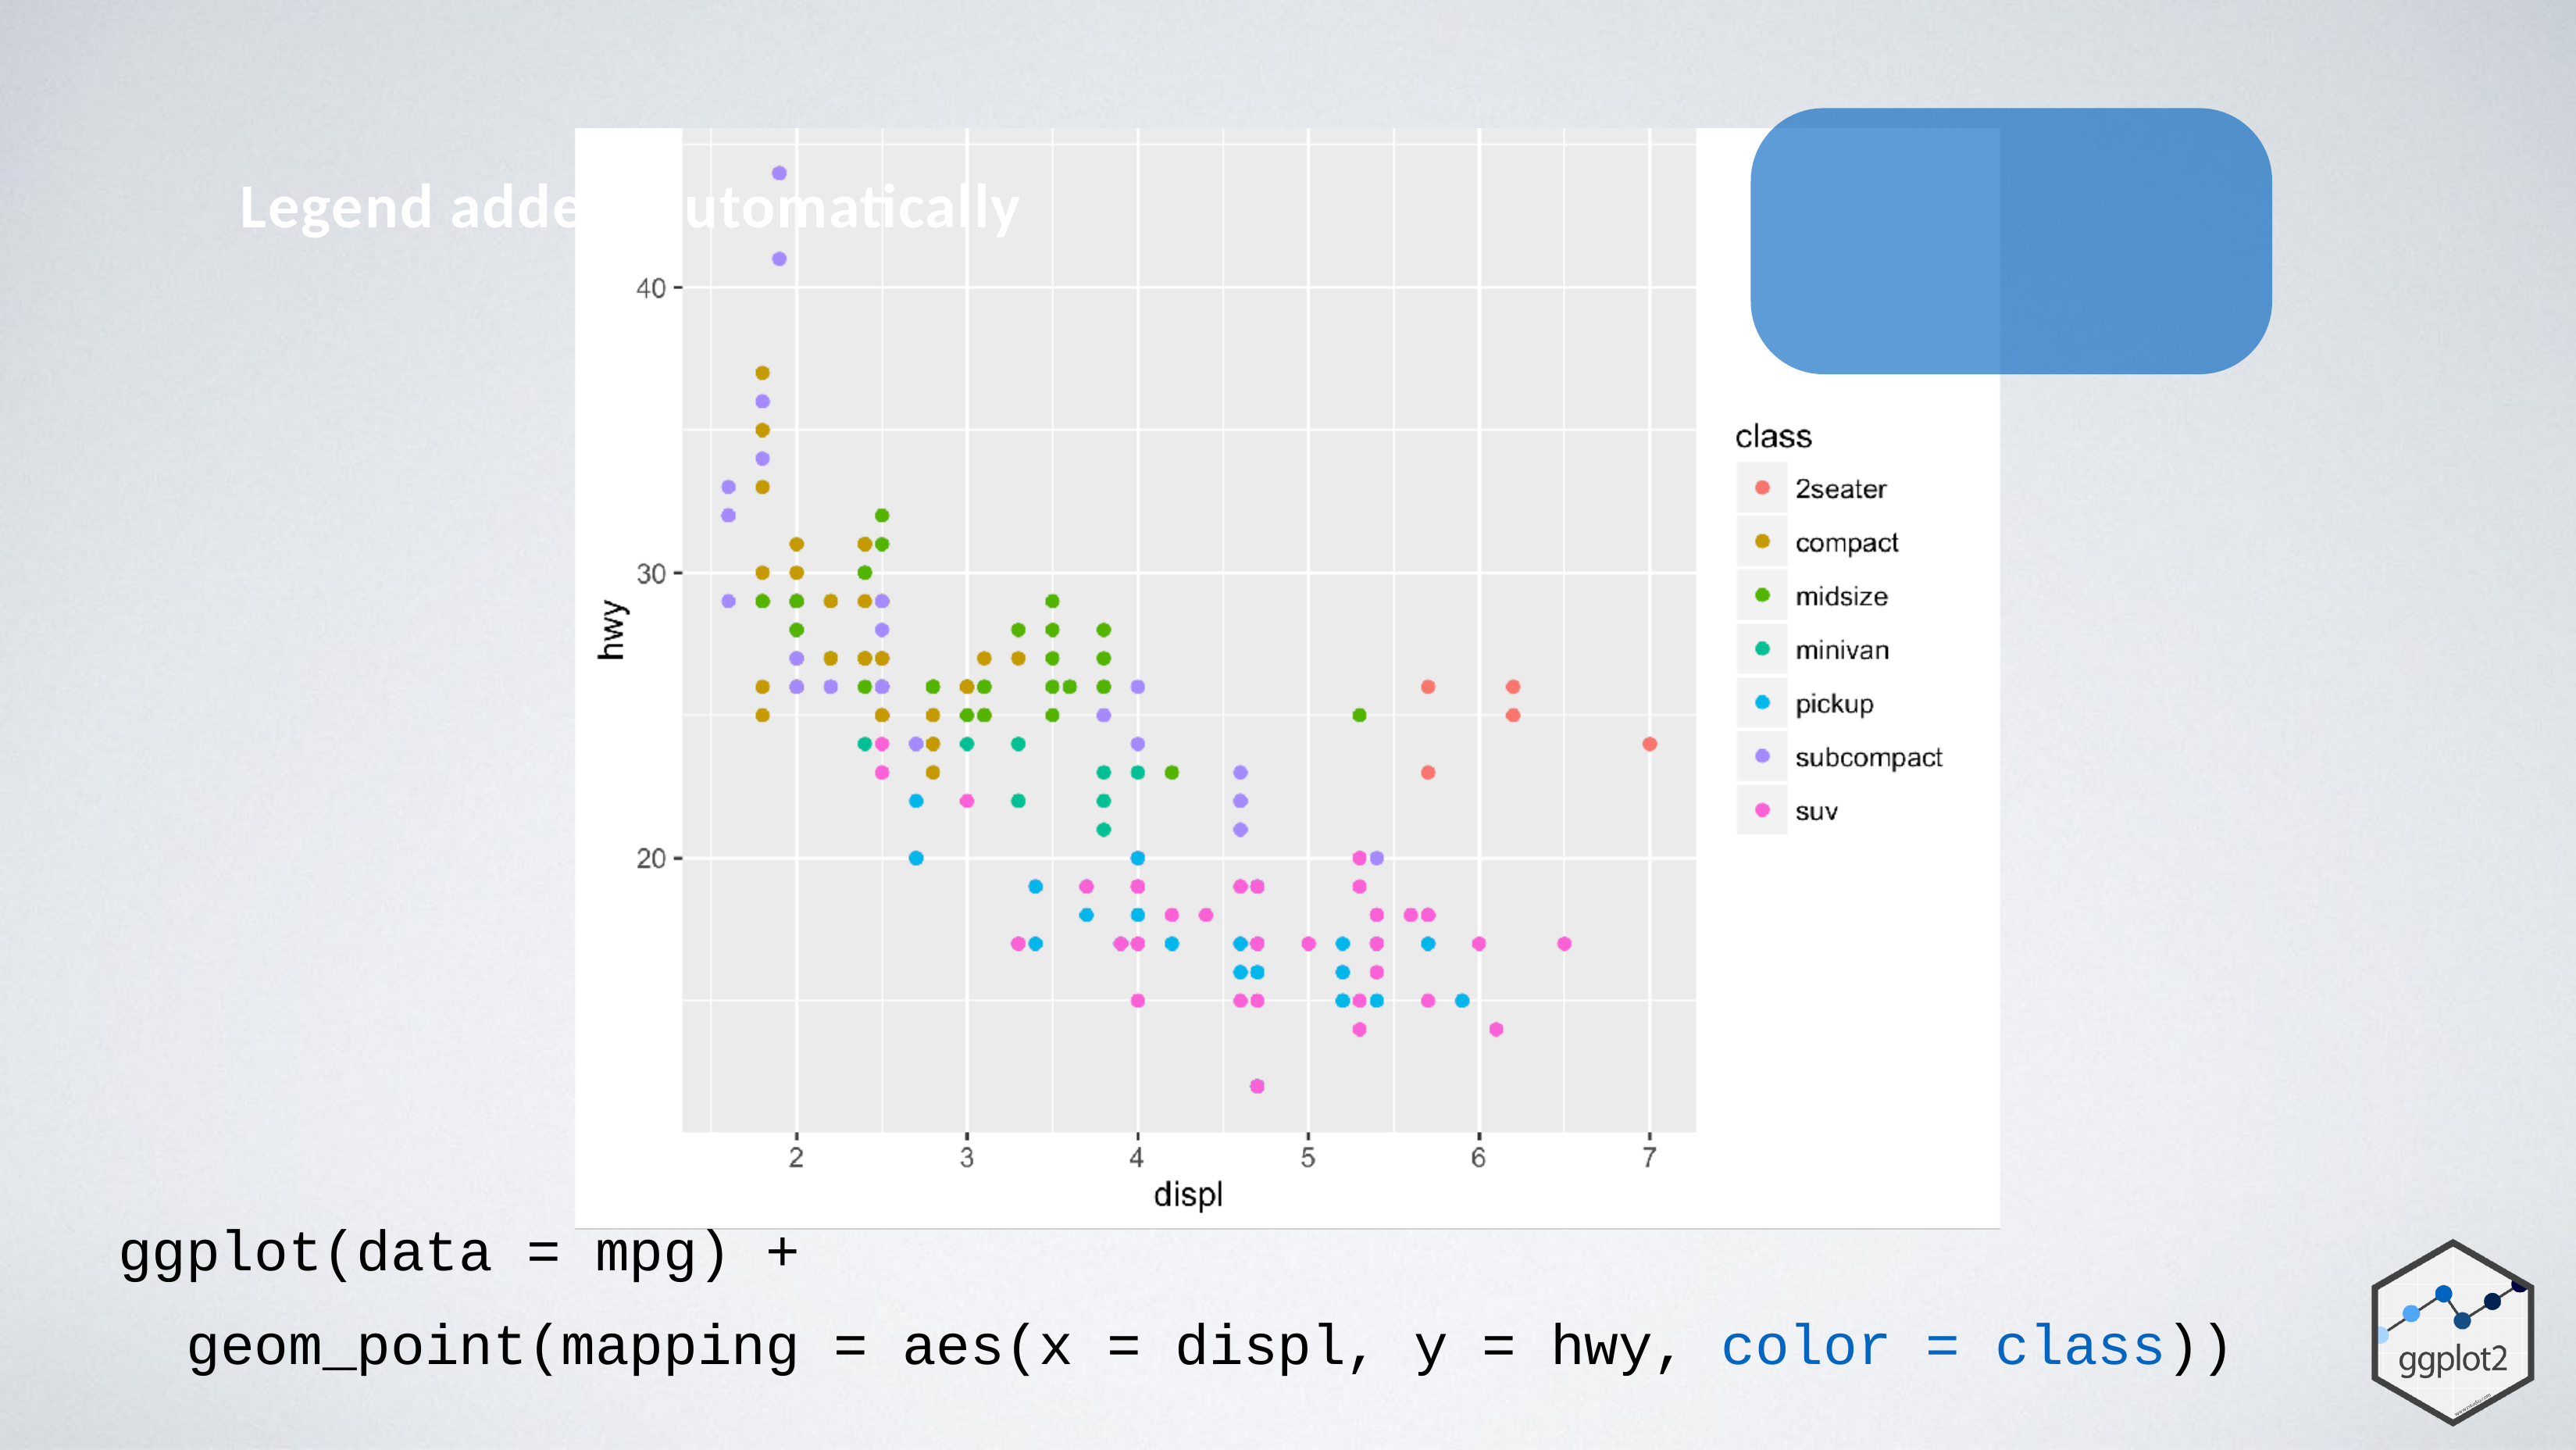

# Legend added  automatically

ggplot(data = mpg) +
geom_point(mapping = aes(x = displ, y = hwy, color = class))